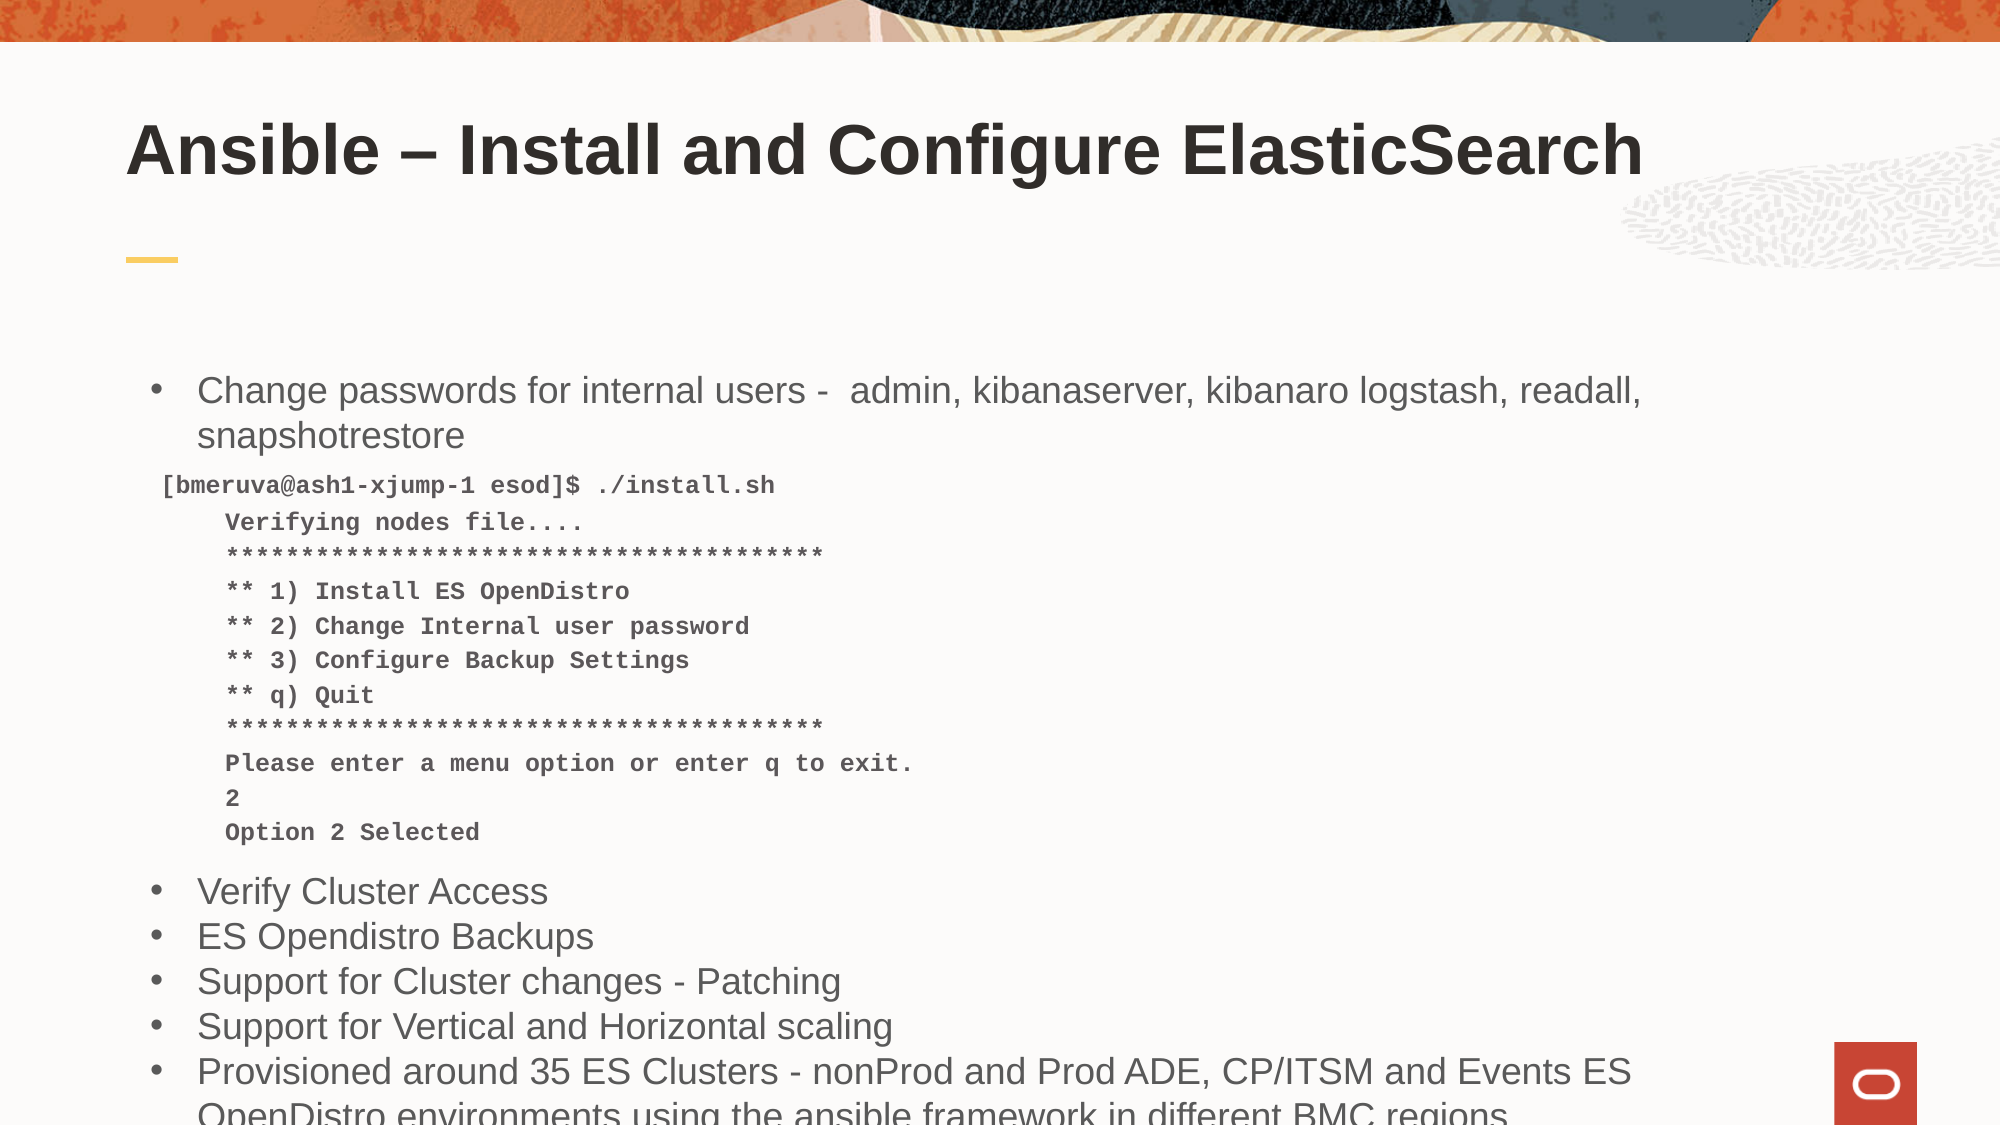

# Ansible – Install and Configure ElasticSearch

Change passwords for internal users -  admin, kibanaserver, kibanaro logstash, readall, snapshotrestore
 [bmeruva@ash1-xjump-1 esod]$ ./install.sh
Verifying nodes file....
****************************************
** 1) Install ES OpenDistro
** 2) Change Internal user password
** 3) Configure Backup Settings
** q) Quit
****************************************
Please enter a menu option or enter q to exit.
2
Option 2 Selected
Verify Cluster Access
ES Opendistro Backups
Support for Cluster changes - Patching
Support for Vertical and Horizontal scaling
Provisioned around 35 ES Clusters - nonProd and Prod ADE, CP/ITSM and Events ES OpenDistro environments using the ansible framework in different BMC regions